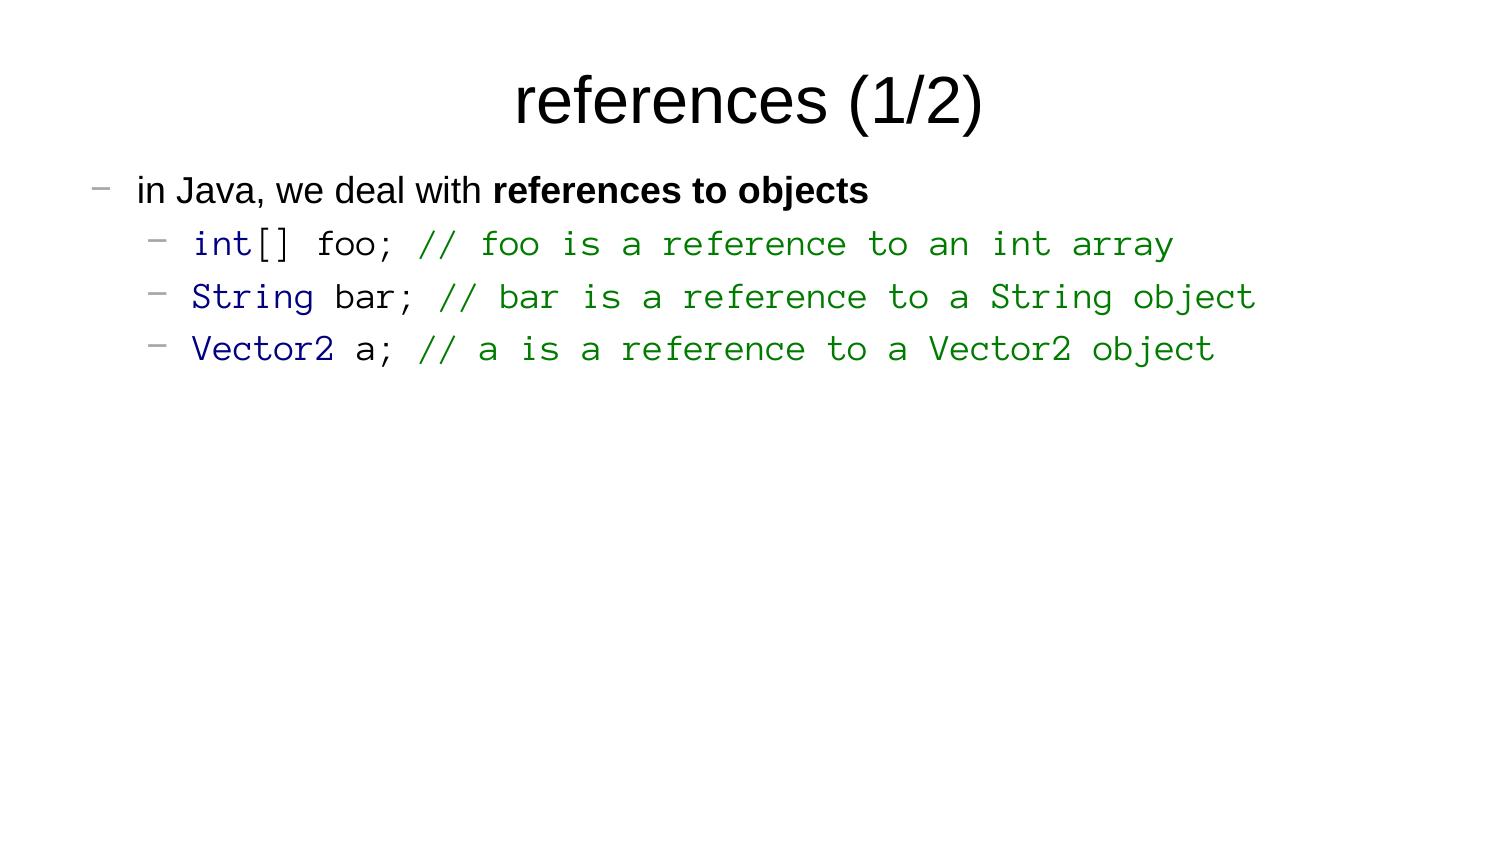

# references (1/2)
in Java, we deal with references to objects
int[] foo; // foo is a reference to an int array
String bar; // bar is a reference to a String object
Vector2 a; // a is a reference to a Vector2 object